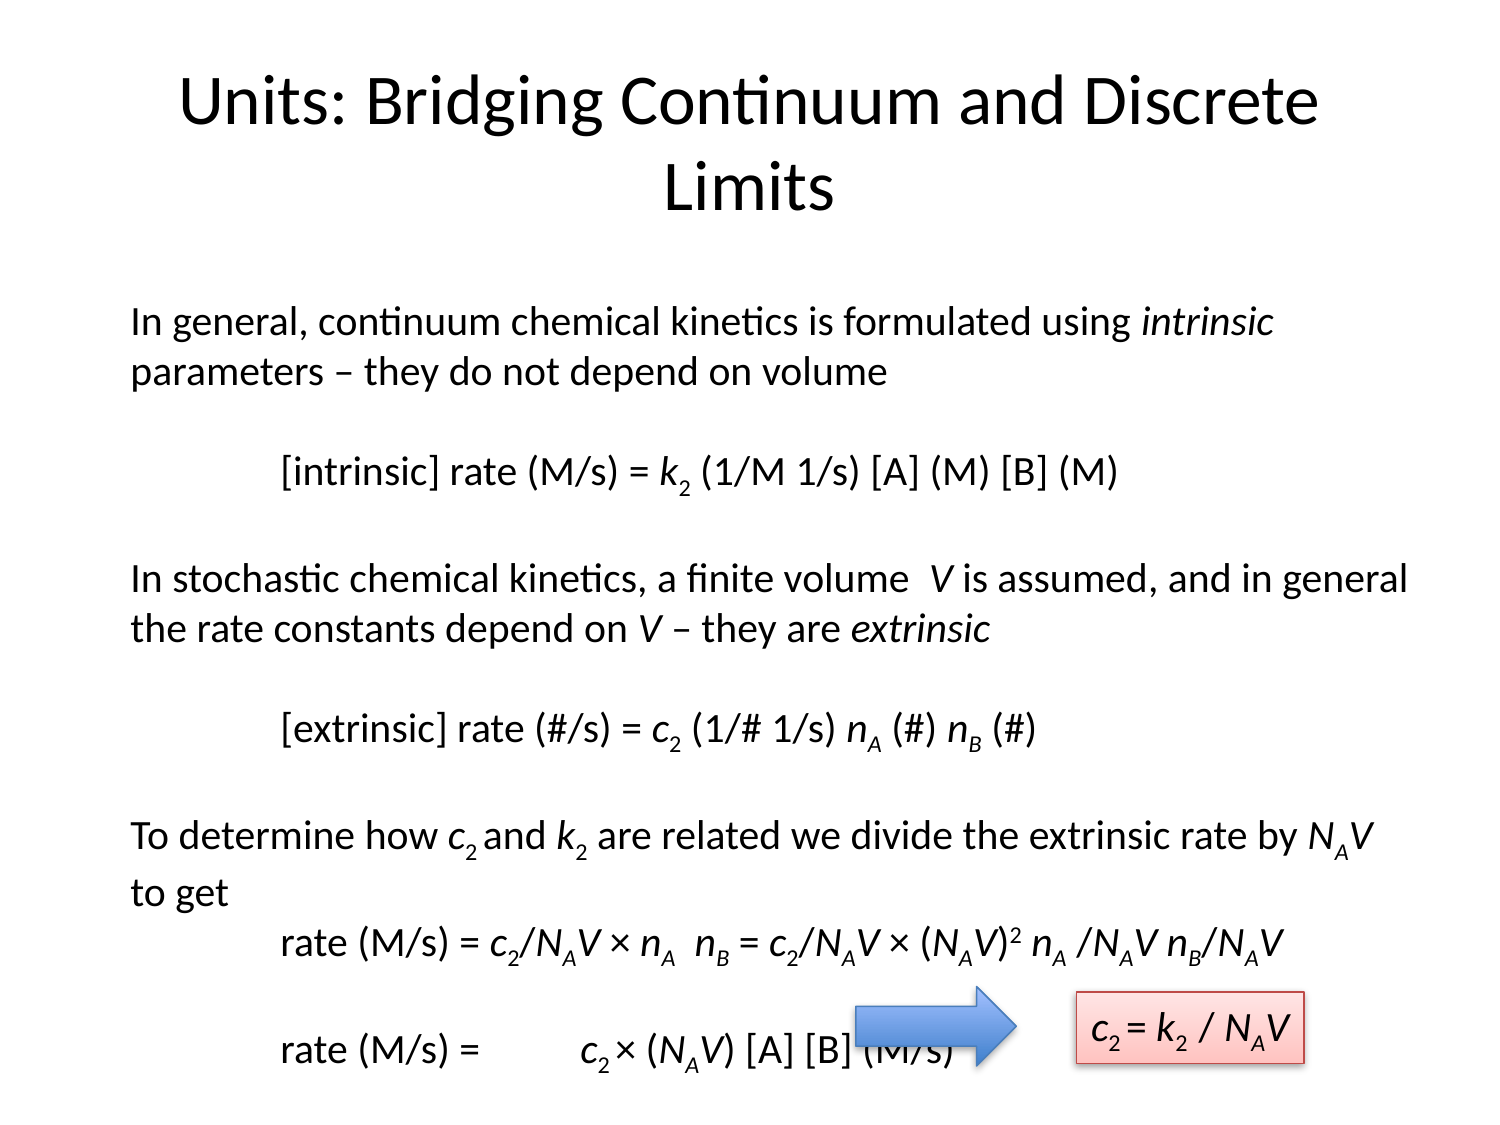

# Units: Bridging Continuum and Discrete Limits
In general, continuum chemical kinetics is formulated using intrinsic parameters – they do not depend on volume

	[intrinsic] rate (M/s) = k2 (1/M 1/s) [A] (M) [B] (M)

In stochastic chemical kinetics, a finite volume  V is assumed, and in general the rate constants depend on V – they are extrinsic

	[extrinsic] rate (#/s) = c2 (1/# 1/s) nA (#) nB (#)

To determine how c2 and k2 are related we divide the extrinsic rate by NAV to get
	rate (M/s) = c2/NAV × nA  nB = c2/NAV × (NAV)2 nA /NAV nB/NAV

	rate (M/s) = 	c2 × (NAV) [A] [B] (M/s)

c2 = k2  / NAV